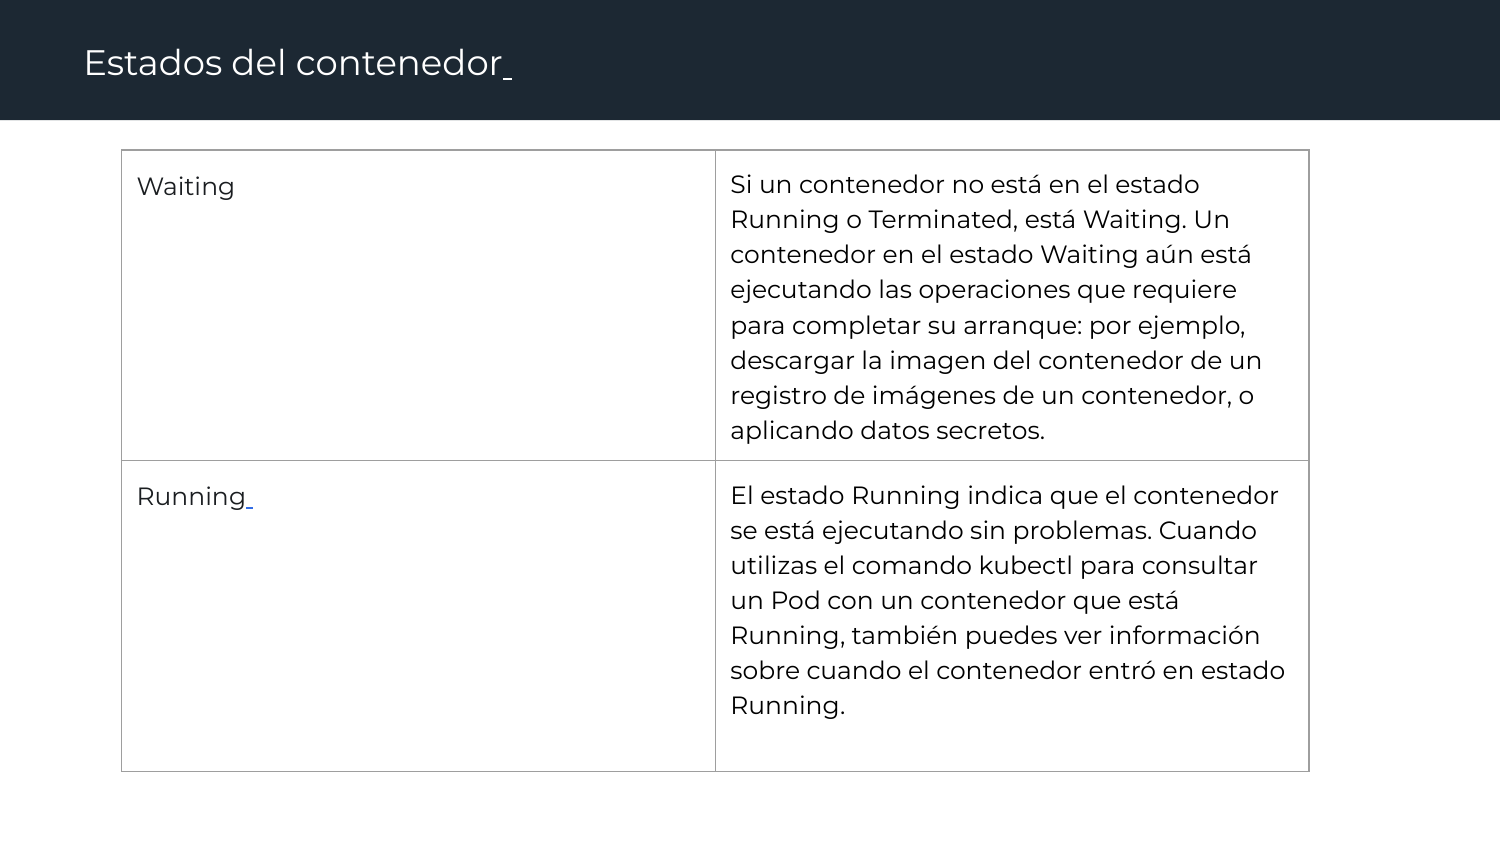

Estados del contenedor

| Waiting | Si un contenedor no está en el estado Running o Terminated, está Waiting. Un contenedor en el estado Waiting aún está ejecutando las operaciones que requiere para completar su arranque: por ejemplo, descargar la imagen del contenedor de un registro de imágenes de un contenedor, o aplicando datos secretos. |
| --- | --- |
| Running | El estado Running indica que el contenedor se está ejecutando sin problemas. Cuando utilizas el comando kubectl para consultar un Pod con un contenedor que está Running, también puedes ver información sobre cuando el contenedor entró en estado Running. |